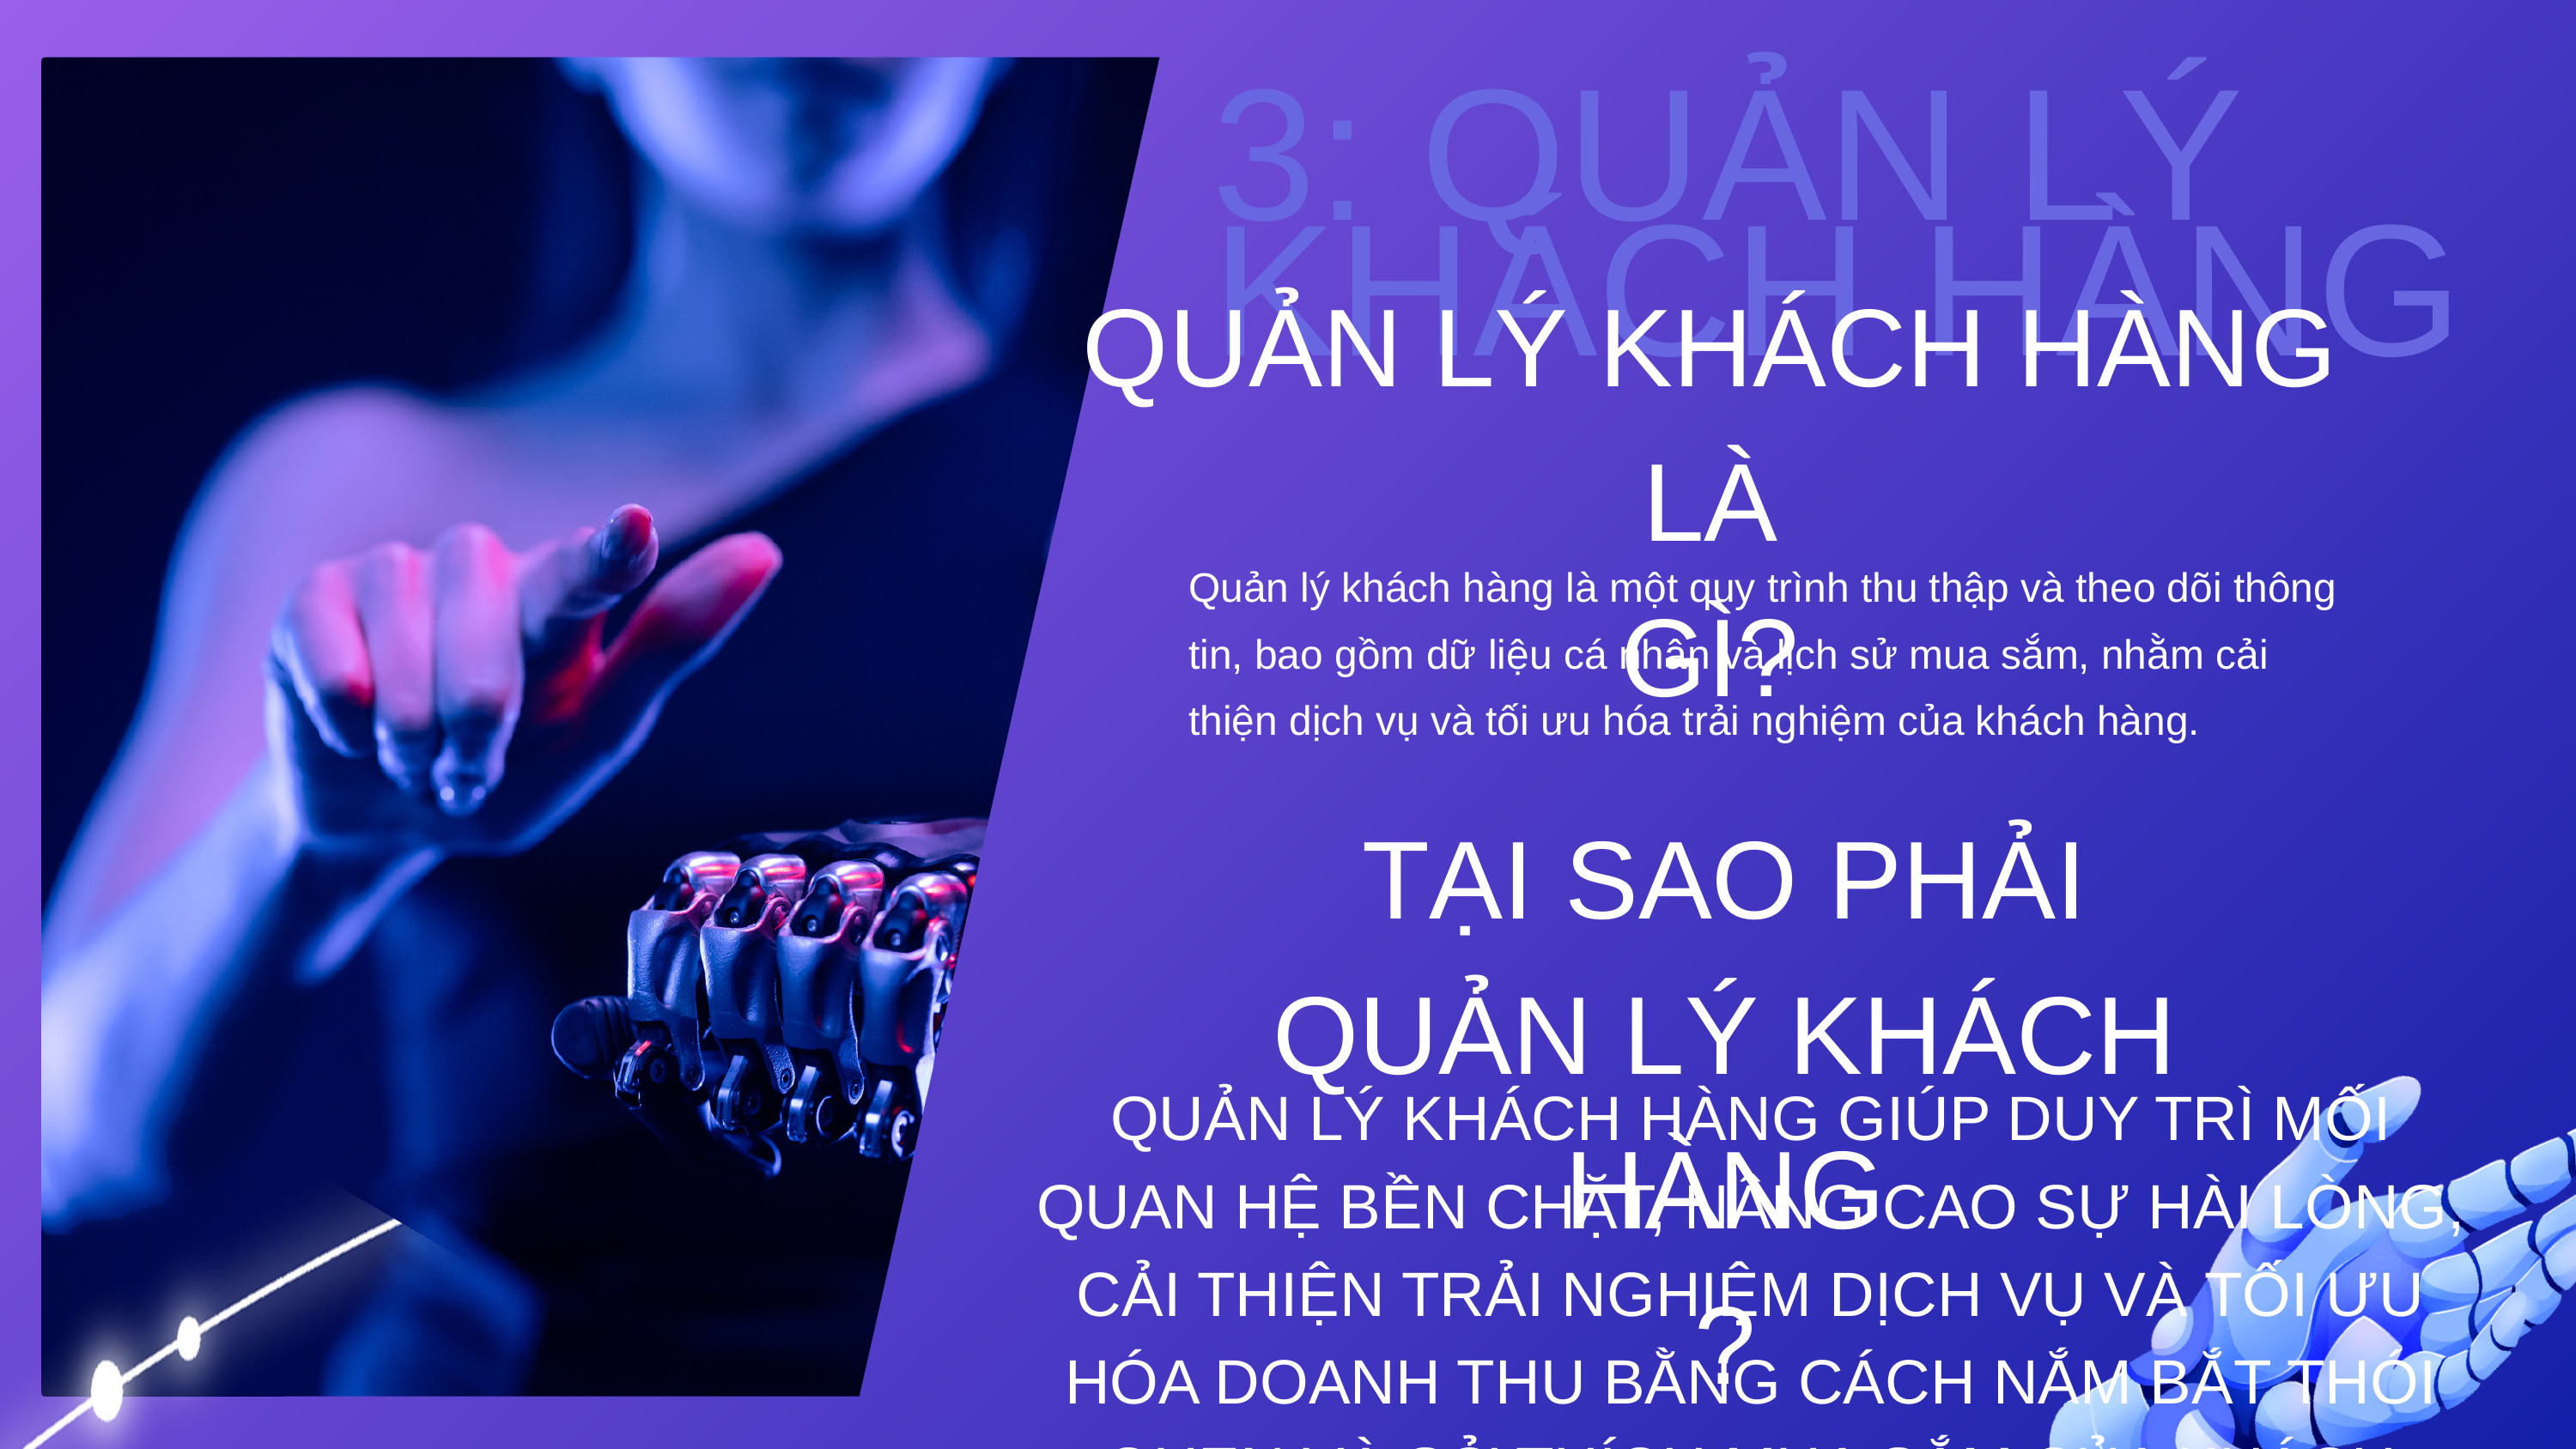

3: QUẢN LÝ KHÁCH HÀNG

QUẢN LÝ KHÁCH HÀNG LÀ
GÌ?
Quản lý khách hàng là một quy trình thu thập và theo dõi thông tin, bao gồm dữ liệu cá nhân và lịch sử mua sắm, nhằm cải thiện dịch vụ và tối ưu hóa trải nghiệm của khách hàng.
TẠI SAO PHẢI QUẢN LÝ KHÁCH HÀNG
?
QUẢN LÝ KHÁCH HÀNG GIÚP DUY TRÌ MỐI QUAN HỆ BỀN CHẶT, NÂNG CAO SỰ HÀI LÒNG, CẢI THIỆN TRẢI NGHIỆM DỊCH VỤ VÀ TỐI ƯU HÓA DOANH THU BẰNG CÁCH NẮM BẮT THÓI QUEN VÀ SỞ THÍCH MUA SẮM CỦA KHÁCH HÀNG.